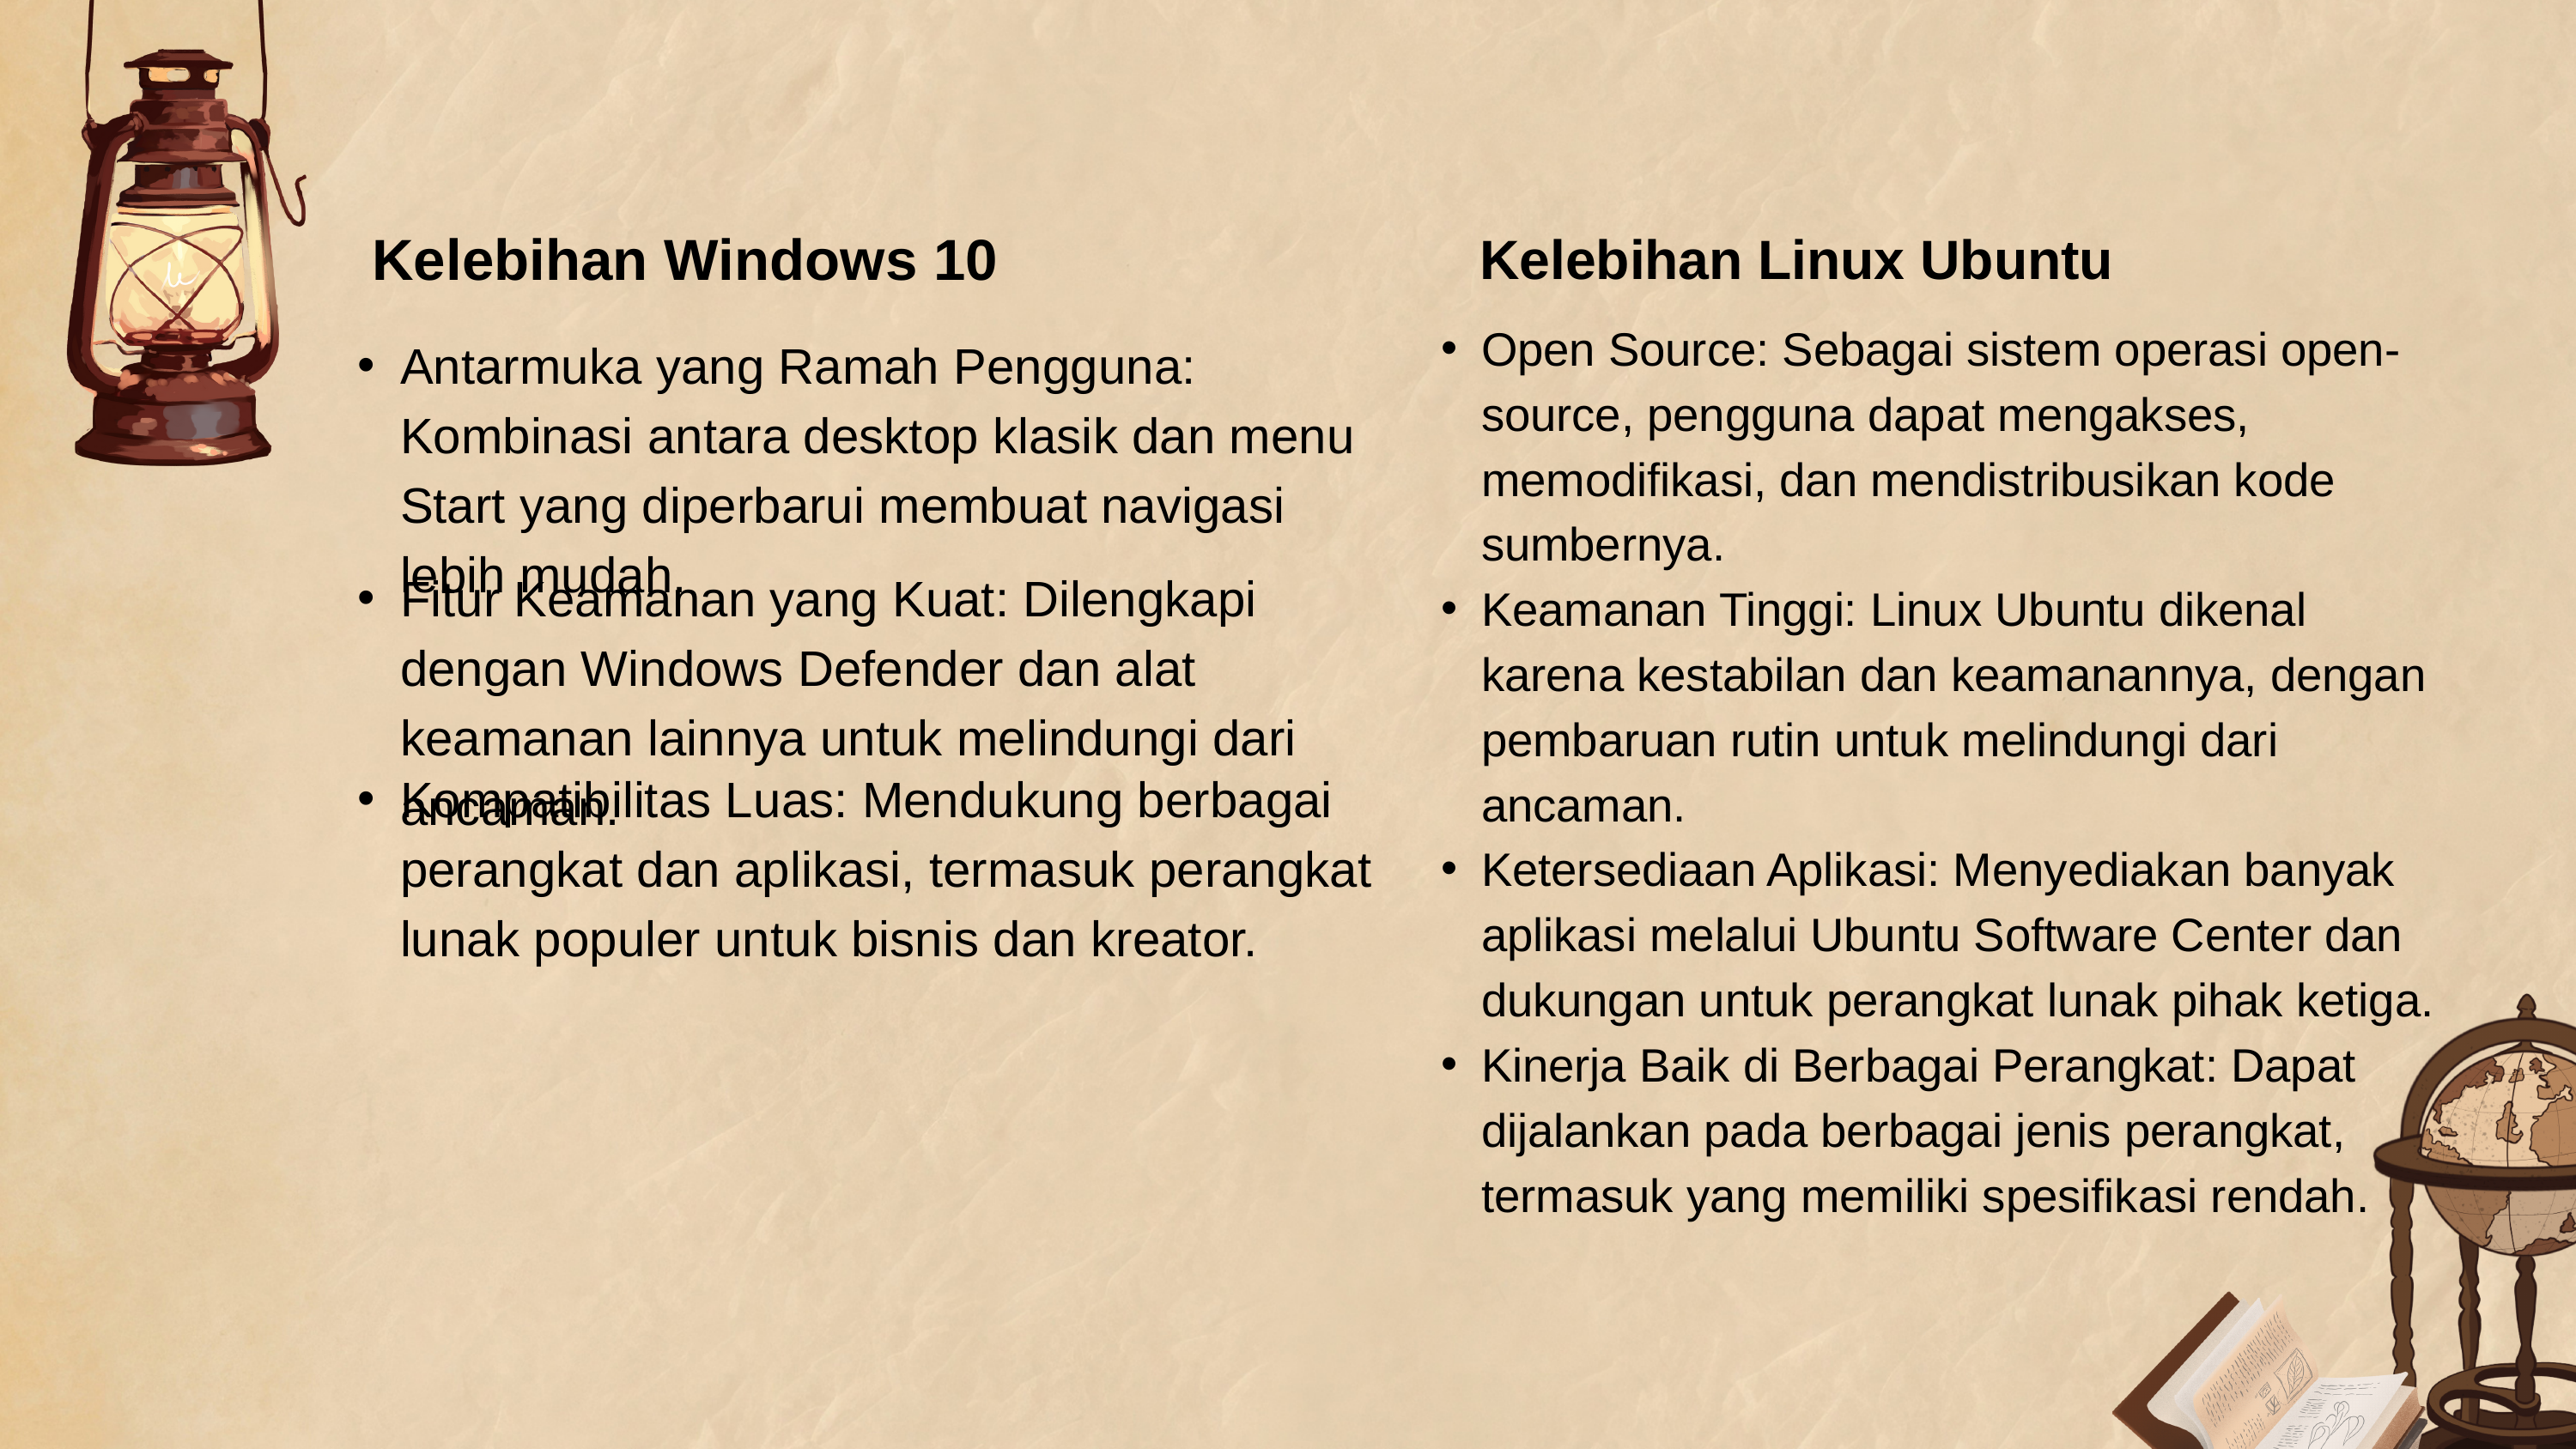

Kelebihan Windows 10
Kelebihan Linux Ubuntu

Open Source: Sebagai sistem operasi open-source, pengguna dapat mengakses, memodifikasi, dan mendistribusikan kode sumbernya.
Keamanan Tinggi: Linux Ubuntu dikenal karena kestabilan dan keamanannya, dengan pembaruan rutin untuk melindungi dari ancaman.
Ketersediaan Aplikasi: Menyediakan banyak aplikasi melalui Ubuntu Software Center dan dukungan untuk perangkat lunak pihak ketiga.
Kinerja Baik di Berbagai Perangkat: Dapat dijalankan pada berbagai jenis perangkat, termasuk yang memiliki spesifikasi rendah.

Antarmuka yang Ramah Pengguna: Kombinasi antara desktop klasik dan menu Start yang diperbarui membuat navigasi lebih mudah.
Fitur Keamanan yang Kuat: Dilengkapi dengan Windows Defender dan alat keamanan lainnya untuk melindungi dari ancaman.
Kompatibilitas Luas: Mendukung berbagai perangkat dan aplikasi, termasuk perangkat lunak populer untuk bisnis dan kreator.